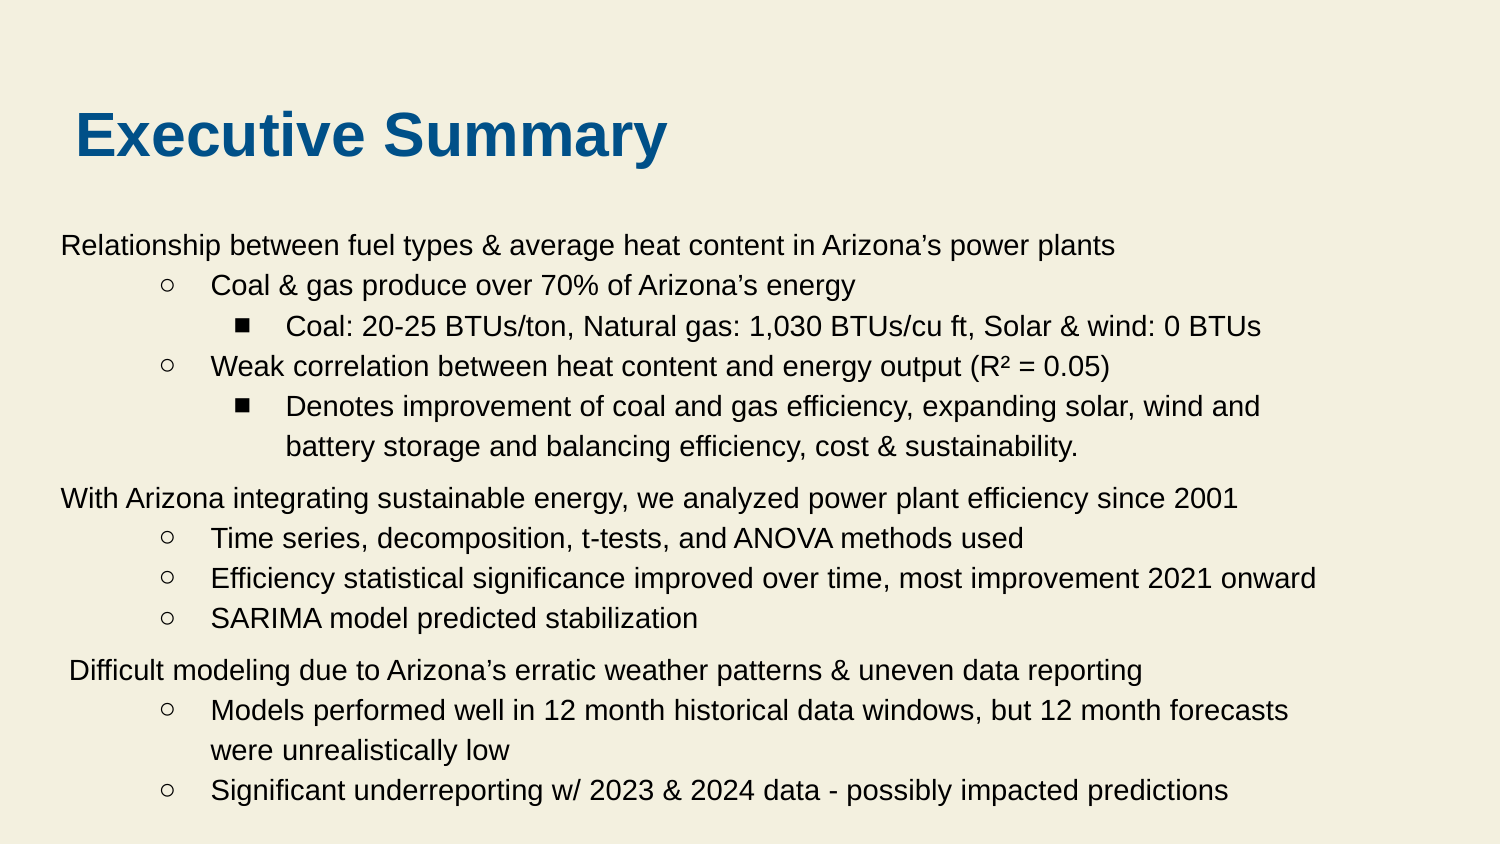

# Executive Summary
Relationship between fuel types & average heat content in Arizona’s power plants
Coal & gas produce over 70% of Arizona’s energy
Coal: 20-25 BTUs/ton, Natural gas: 1,030 BTUs/cu ft, Solar & wind: 0 BTUs
Weak correlation between heat content and energy output (R² = 0.05)
Denotes improvement of coal and gas efficiency, expanding solar, wind and battery storage and balancing efficiency, cost & sustainability.

With Arizona integrating sustainable energy, we analyzed power plant efficiency since 2001
Time series, decomposition, t-tests, and ANOVA methods used
Efficiency statistical significance improved over time, most improvement 2021 onward
SARIMA model predicted stabilization

 Difficult modeling due to Arizona’s erratic weather patterns & uneven data reporting
Models performed well in 12 month historical data windows, but 12 month forecasts were unrealistically low
Significant underreporting w/ 2023 & 2024 data - possibly impacted predictions